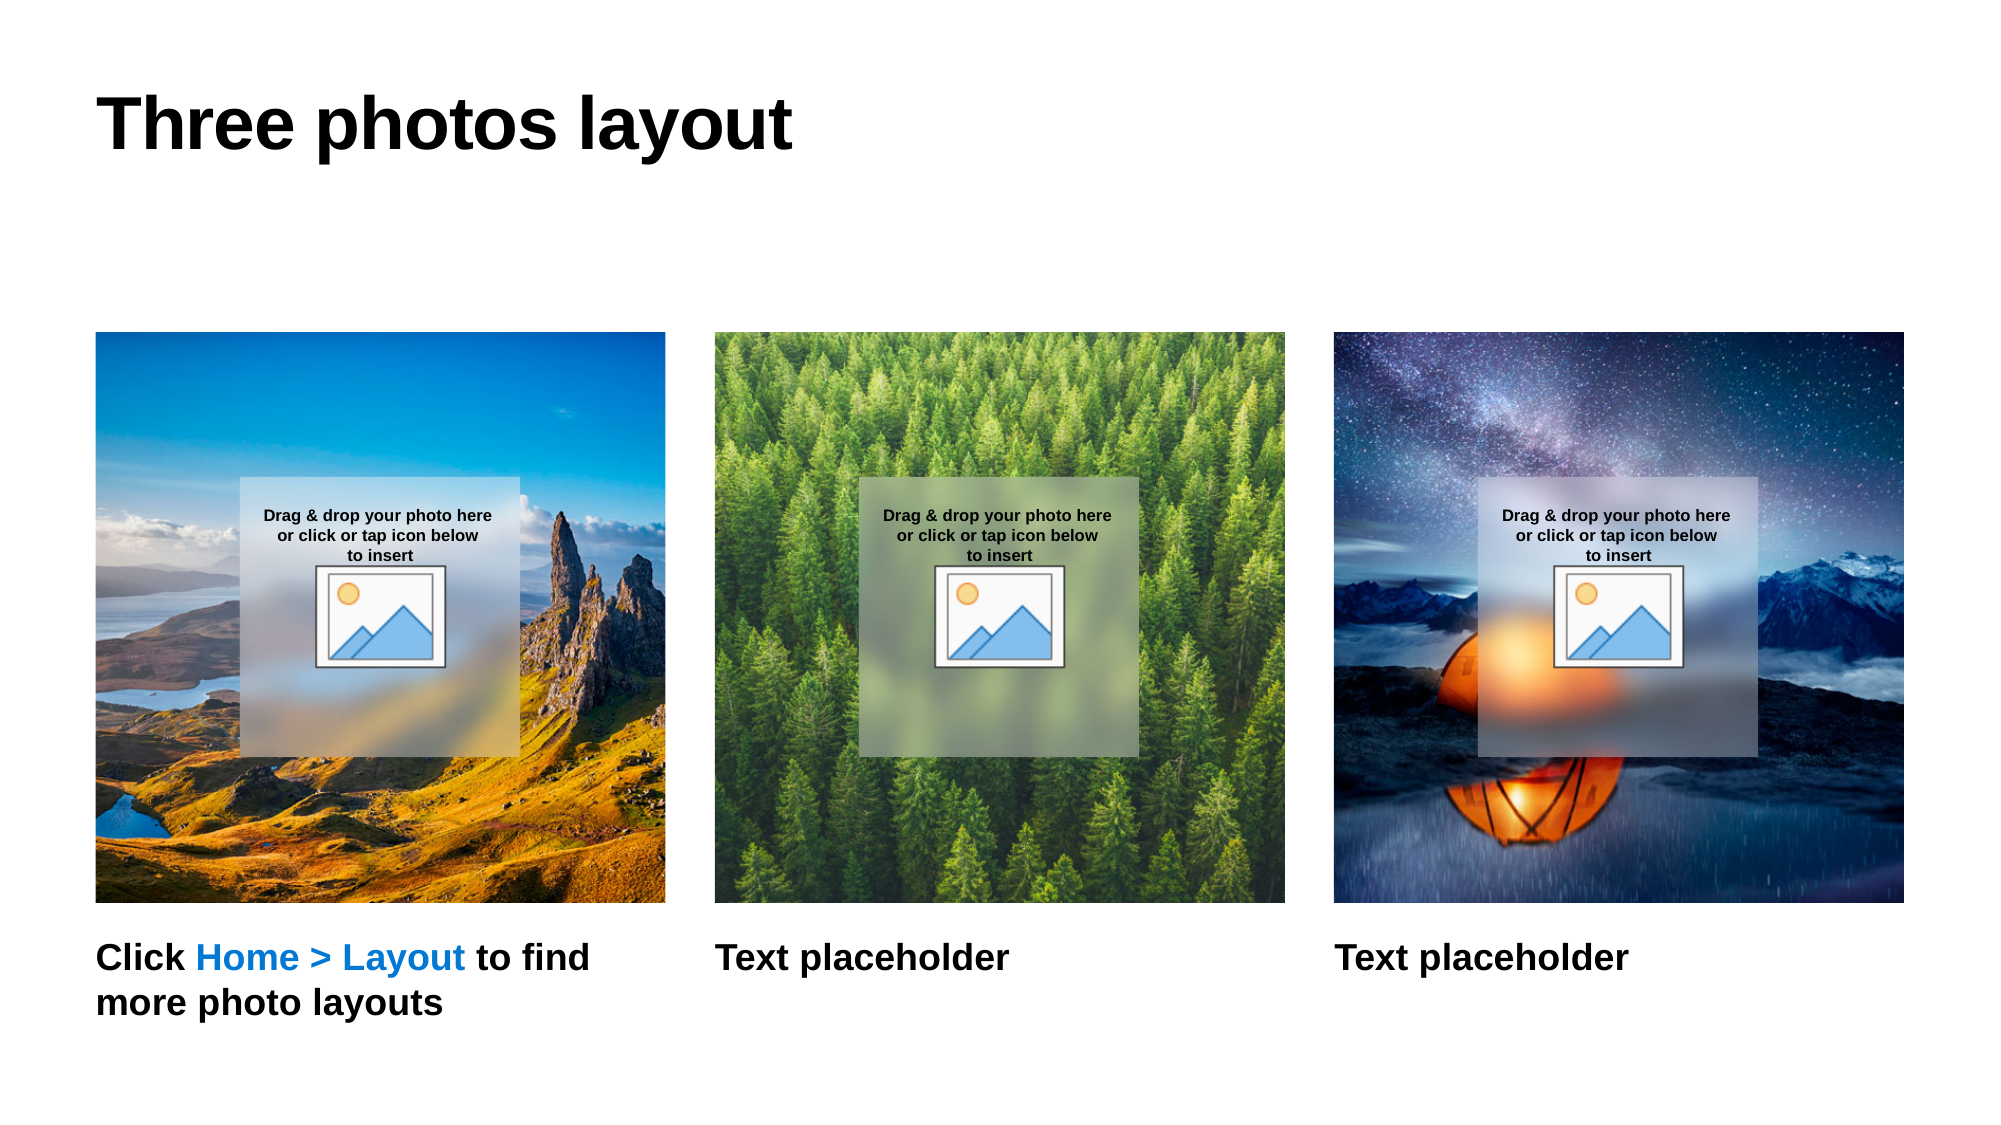

# Three photos layout

Click Home > Layout to find more photo layouts
Text placeholder
Text placeholder